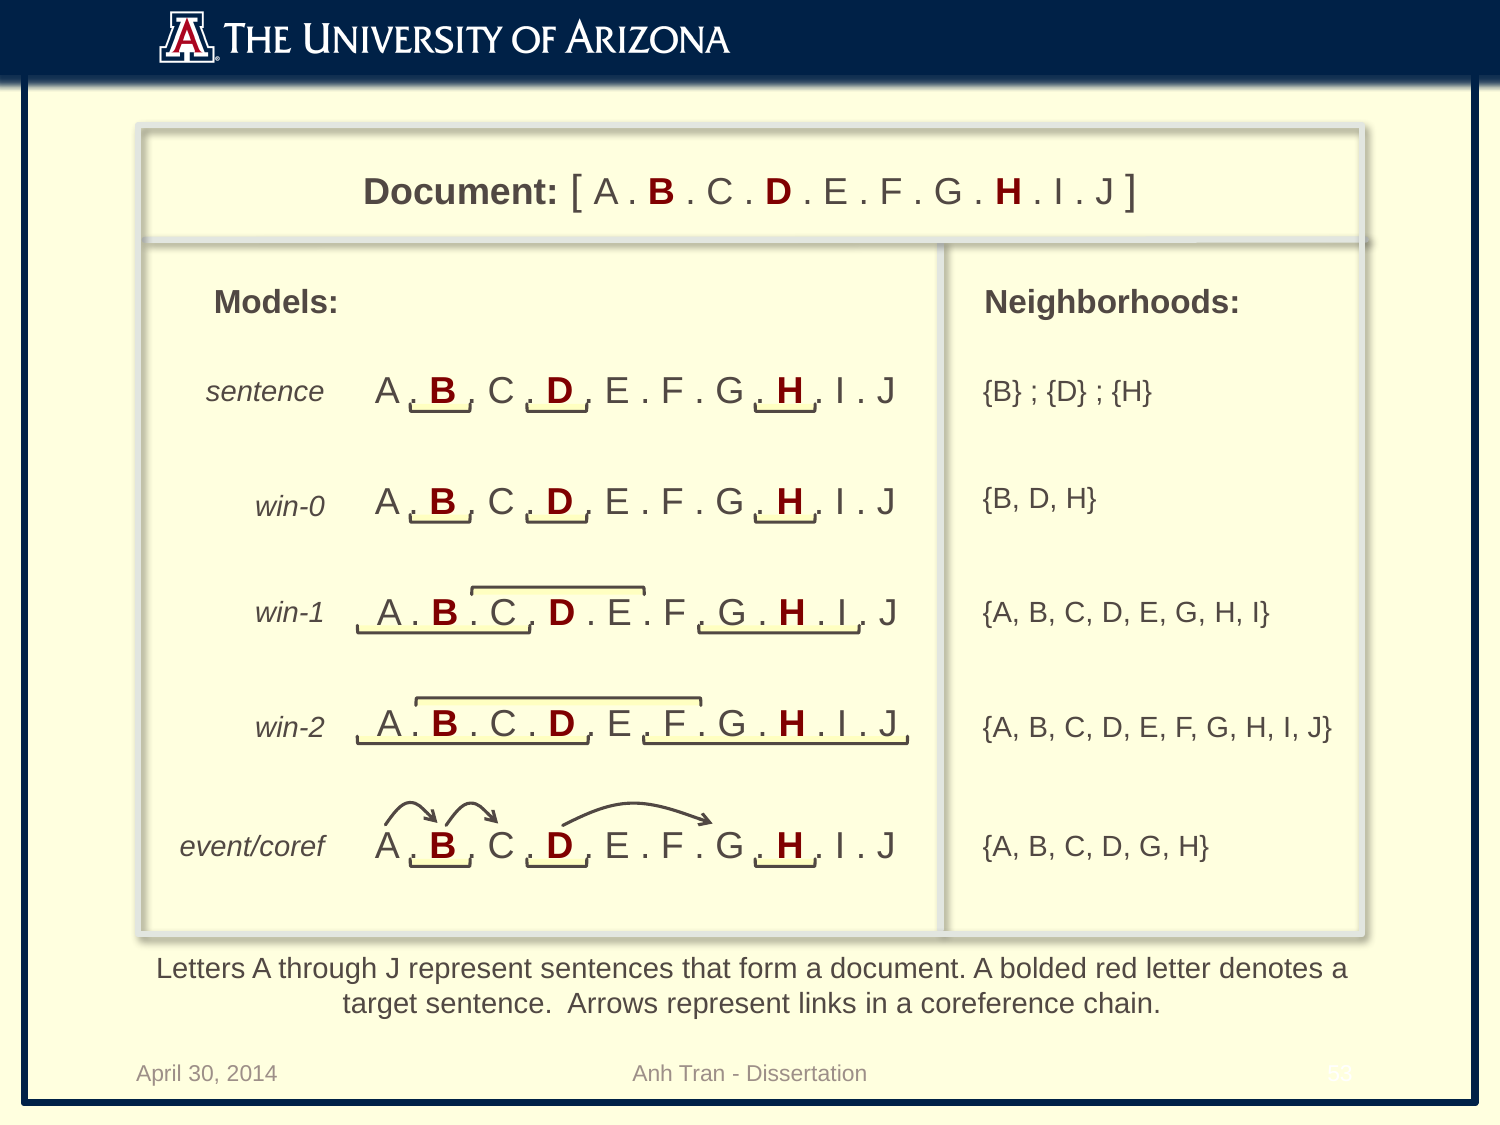

Document: [ A . B . C . D . E . F . G . H . I . J ]
Models:
Neighborhoods:
A . B . C . D . E . F . G . H . I . J

sentence
{B} ; {D} ; {H}
A . B . C . D . E . F . G . H . I . J

{B, D, H}
win-0

A . B . C . D . E . F . G . H . I . J
win-1
{A, B, C, D, E, G, H, I}

A . B . C . D . E . F . G . H . I . J
win-2
{A, B, C, D, E, F, G, H, I, J}

A . B . C . D . E . F . G . H . I . J

event/coref
{A, B, C, D, G, H}
Letters A through J represent sentences that form a document. A bolded red letter denotes a target sentence.  Arrows represent links in a coreference chain.
Anh Tran - Dissertation
April 30, 2014
53